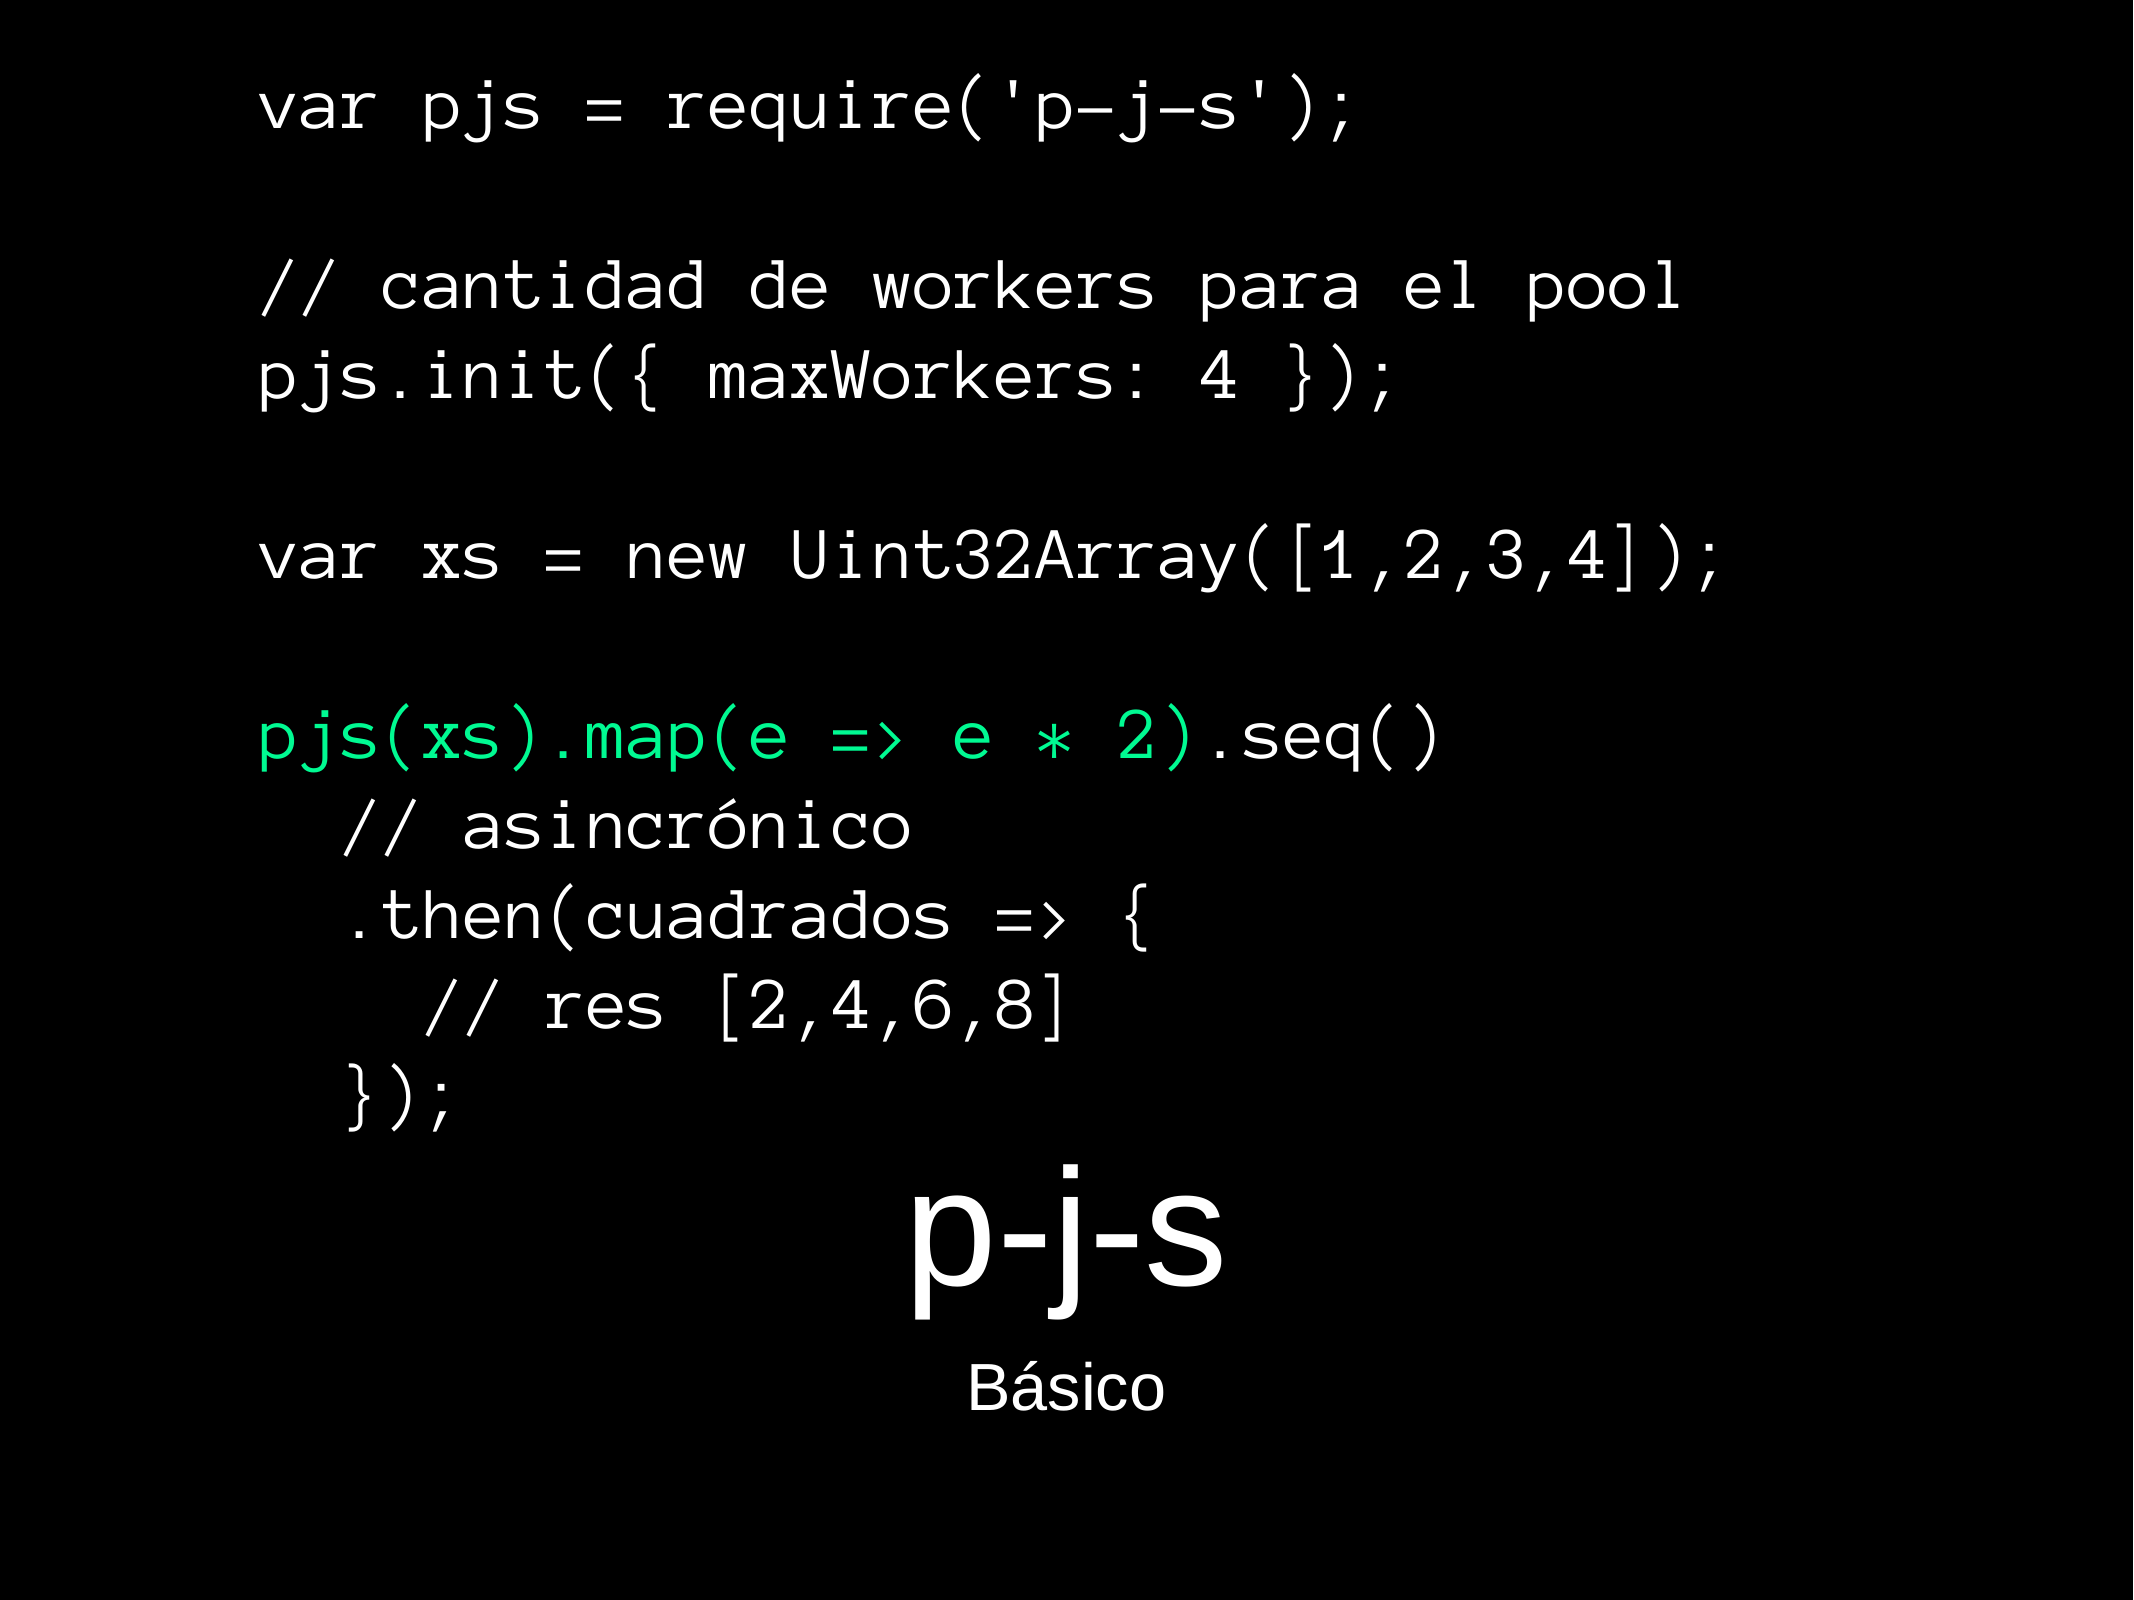

var pjs = require('p-j-s');

// cantidad de workers para el pool
pjs.init({ maxWorkers: 4 });

var xs = new Uint32Array([1,2,3,4]);

pjs(xs).map(e => e * 2).seq()
  // asincrónico
  .then(cuadrados => {
    // res [2,4,6,8]
  });
# p-j-s
Básico